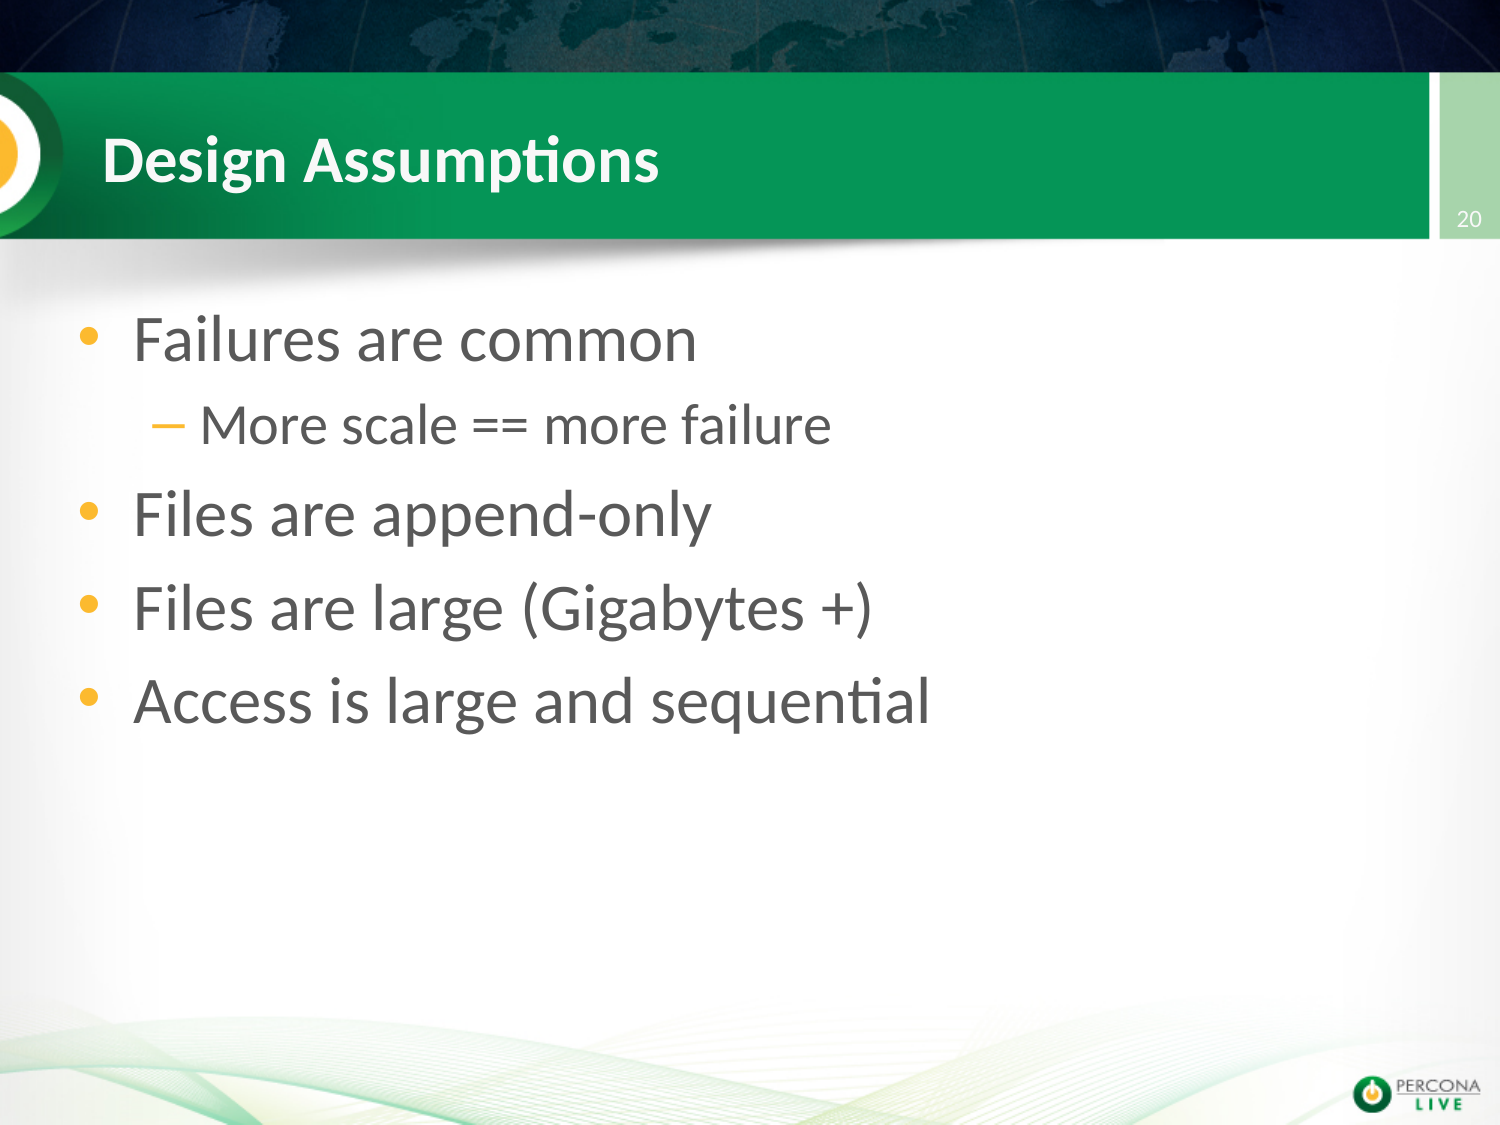

# Design Assumptions
20
Failures are common
More scale == more failure
Files are append-only
Files are large (Gigabytes +)
Access is large and sequential